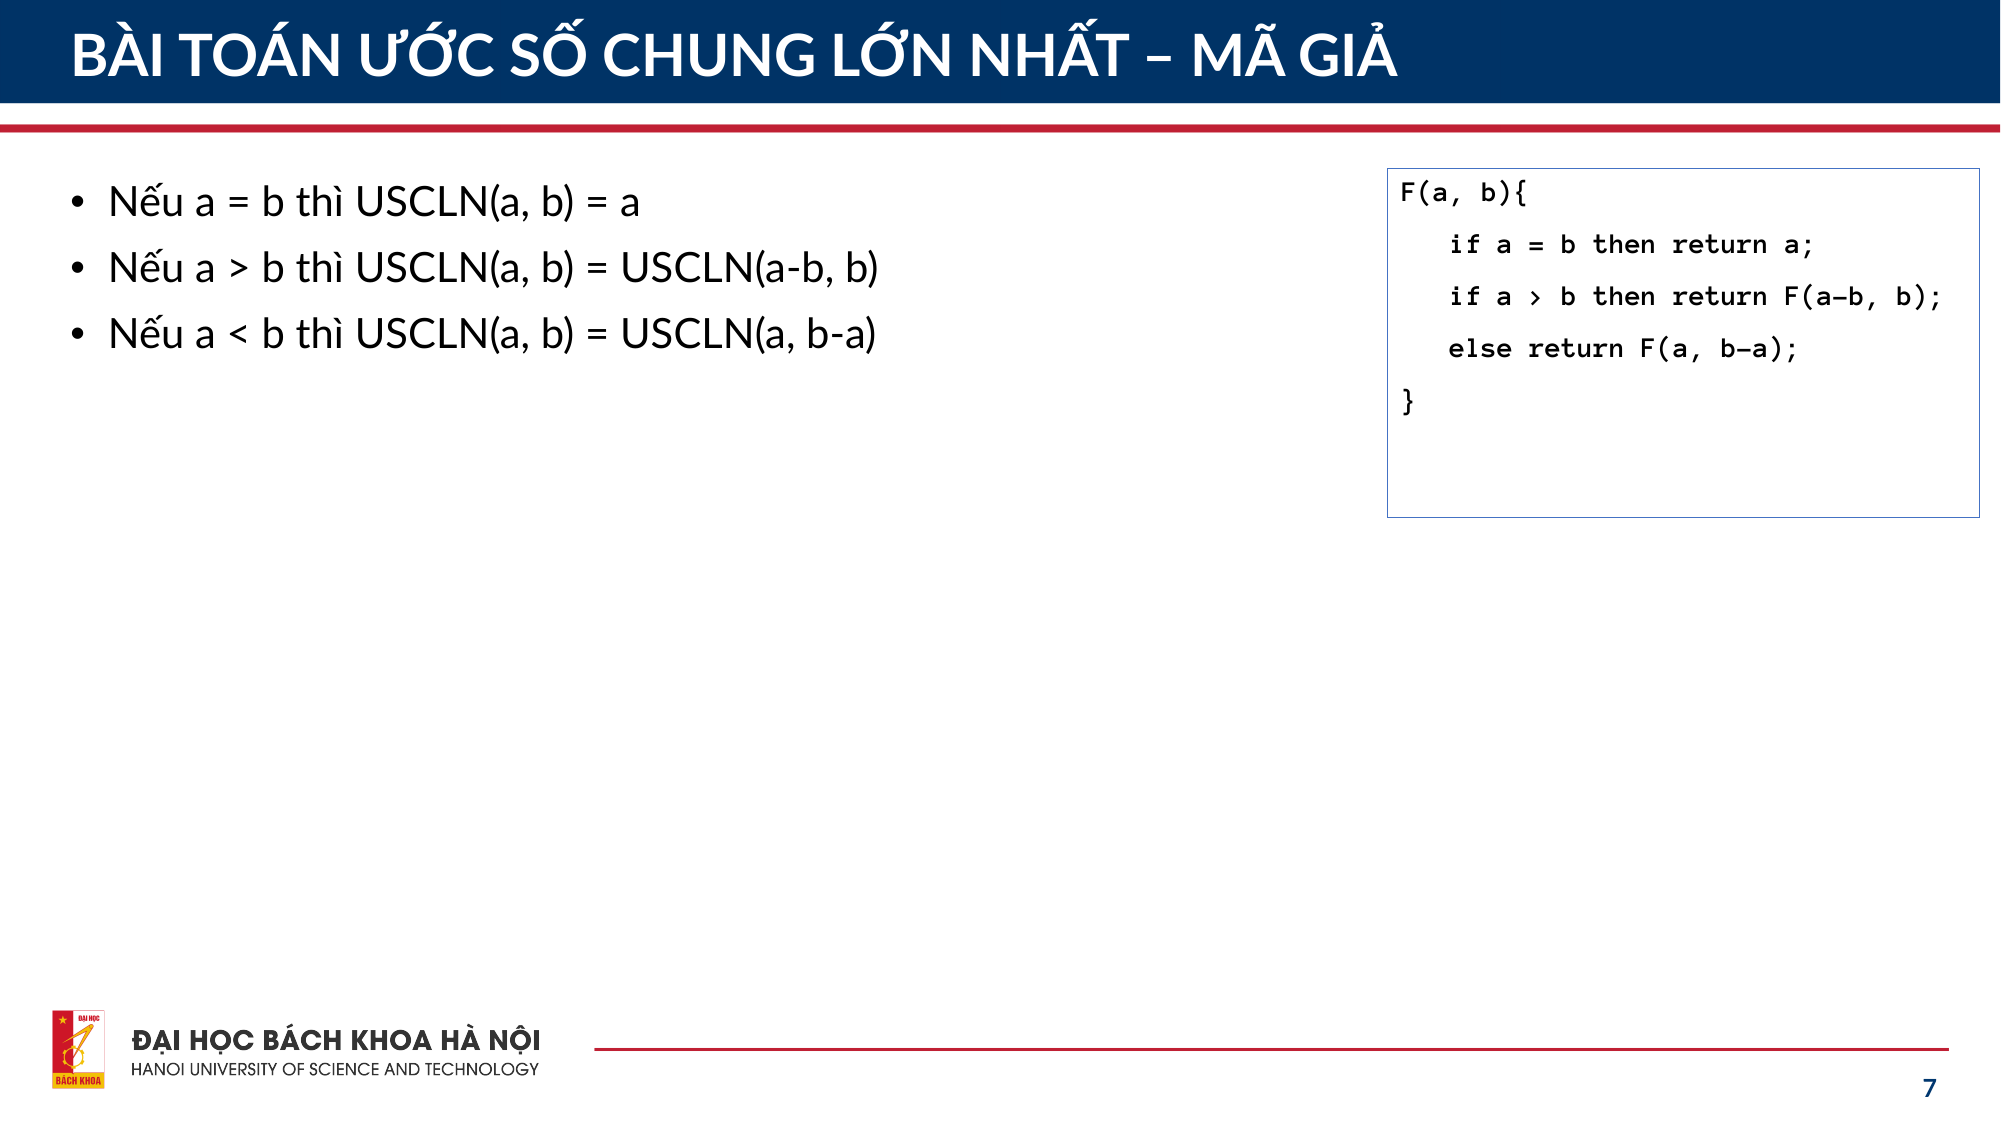

# BÀI TOÁN ƯỚC SỐ CHUNG LỚN NHẤT – MÃ GIẢ
F(a, b){
   if a = b then return a;
   if a > b then return F(a-b, b);
   else return F(a, b-a);
}
Nếu a = b thì USCLN(a, b) = a
Nếu a > b thì USCLN(a, b) = USCLN(a-b, b)
Nếu a < b thì USCLN(a, b) = USCLN(a, b-a)

7